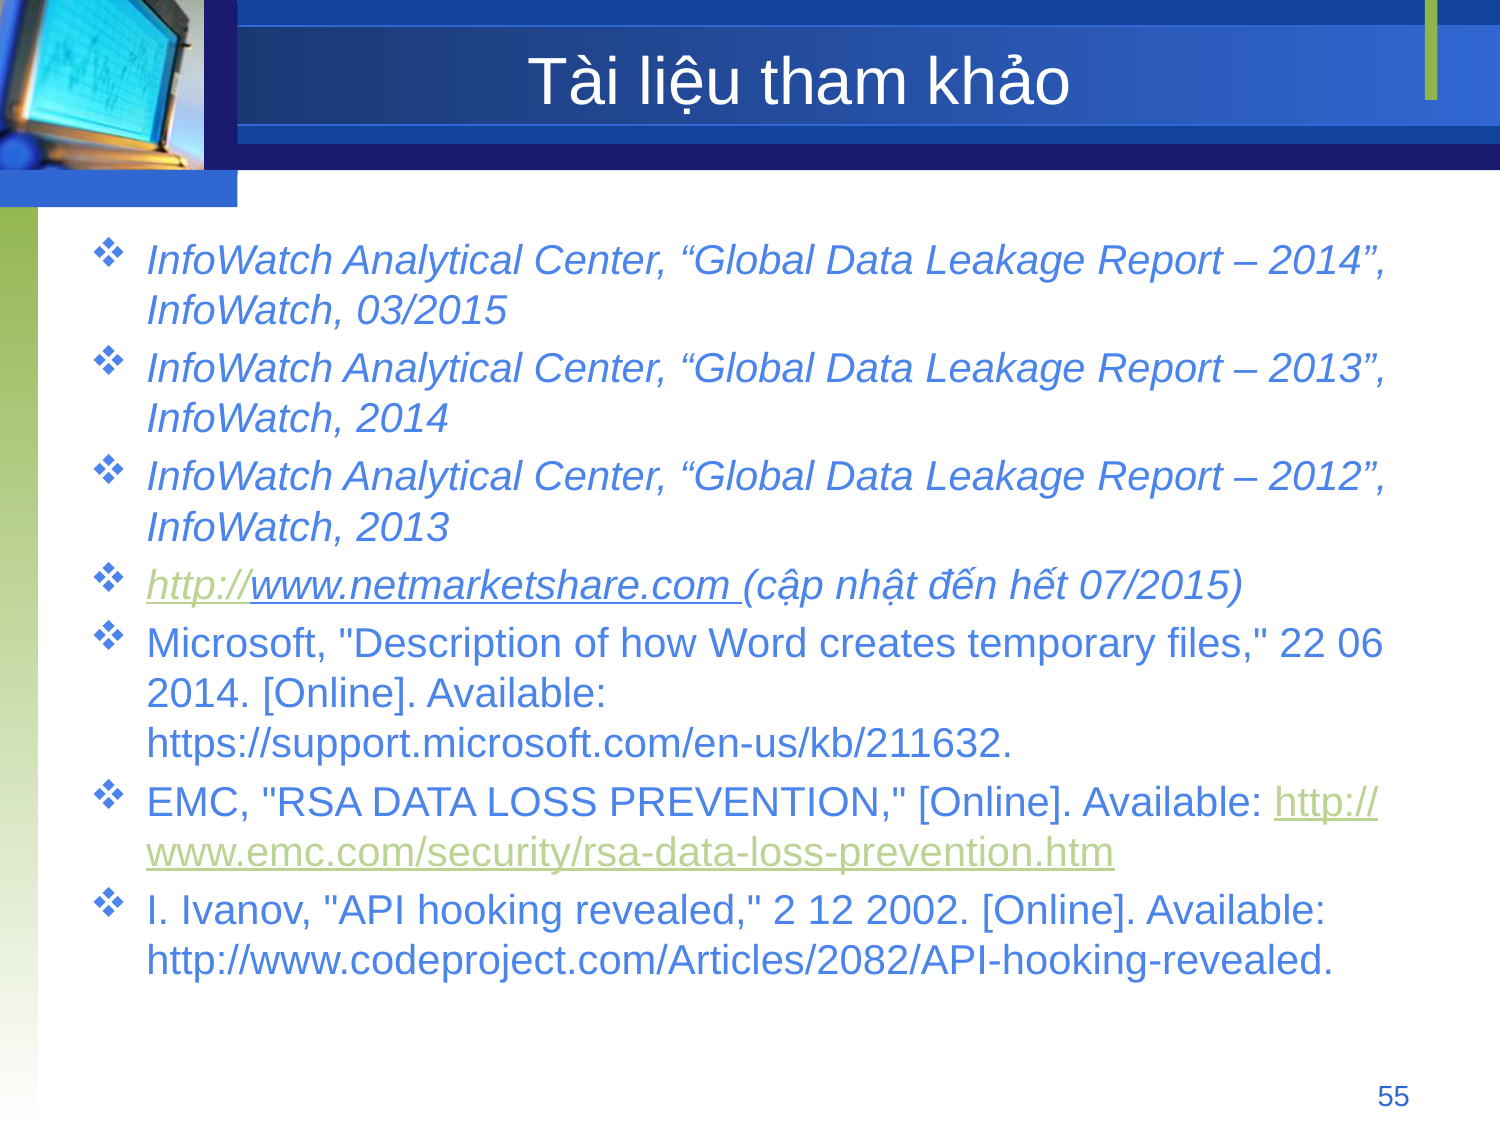

# Tài liệu tham khảo
InfoWatch Analytical Center, “Global Data Leakage Report – 2014”, InfoWatch, 03/2015
InfoWatch Analytical Center, “Global Data Leakage Report – 2013”, InfoWatch, 2014
InfoWatch Analytical Center, “Global Data Leakage Report – 2012”, InfoWatch, 2013
http://www.netmarketshare.com (cập nhật đến hết 07/2015)
Microsoft, "Description of how Word creates temporary files," 22 06 2014. [Online]. Available: https://support.microsoft.com/en-us/kb/211632.
EMC, "RSA DATA LOSS PREVENTION," [Online]. Available: http://www.emc.com/security/rsa-data-loss-prevention.htm
I. Ivanov, "API hooking revealed," 2 12 2002. [Online]. Available: http://www.codeproject.com/Articles/2082/API-hooking-revealed.

55